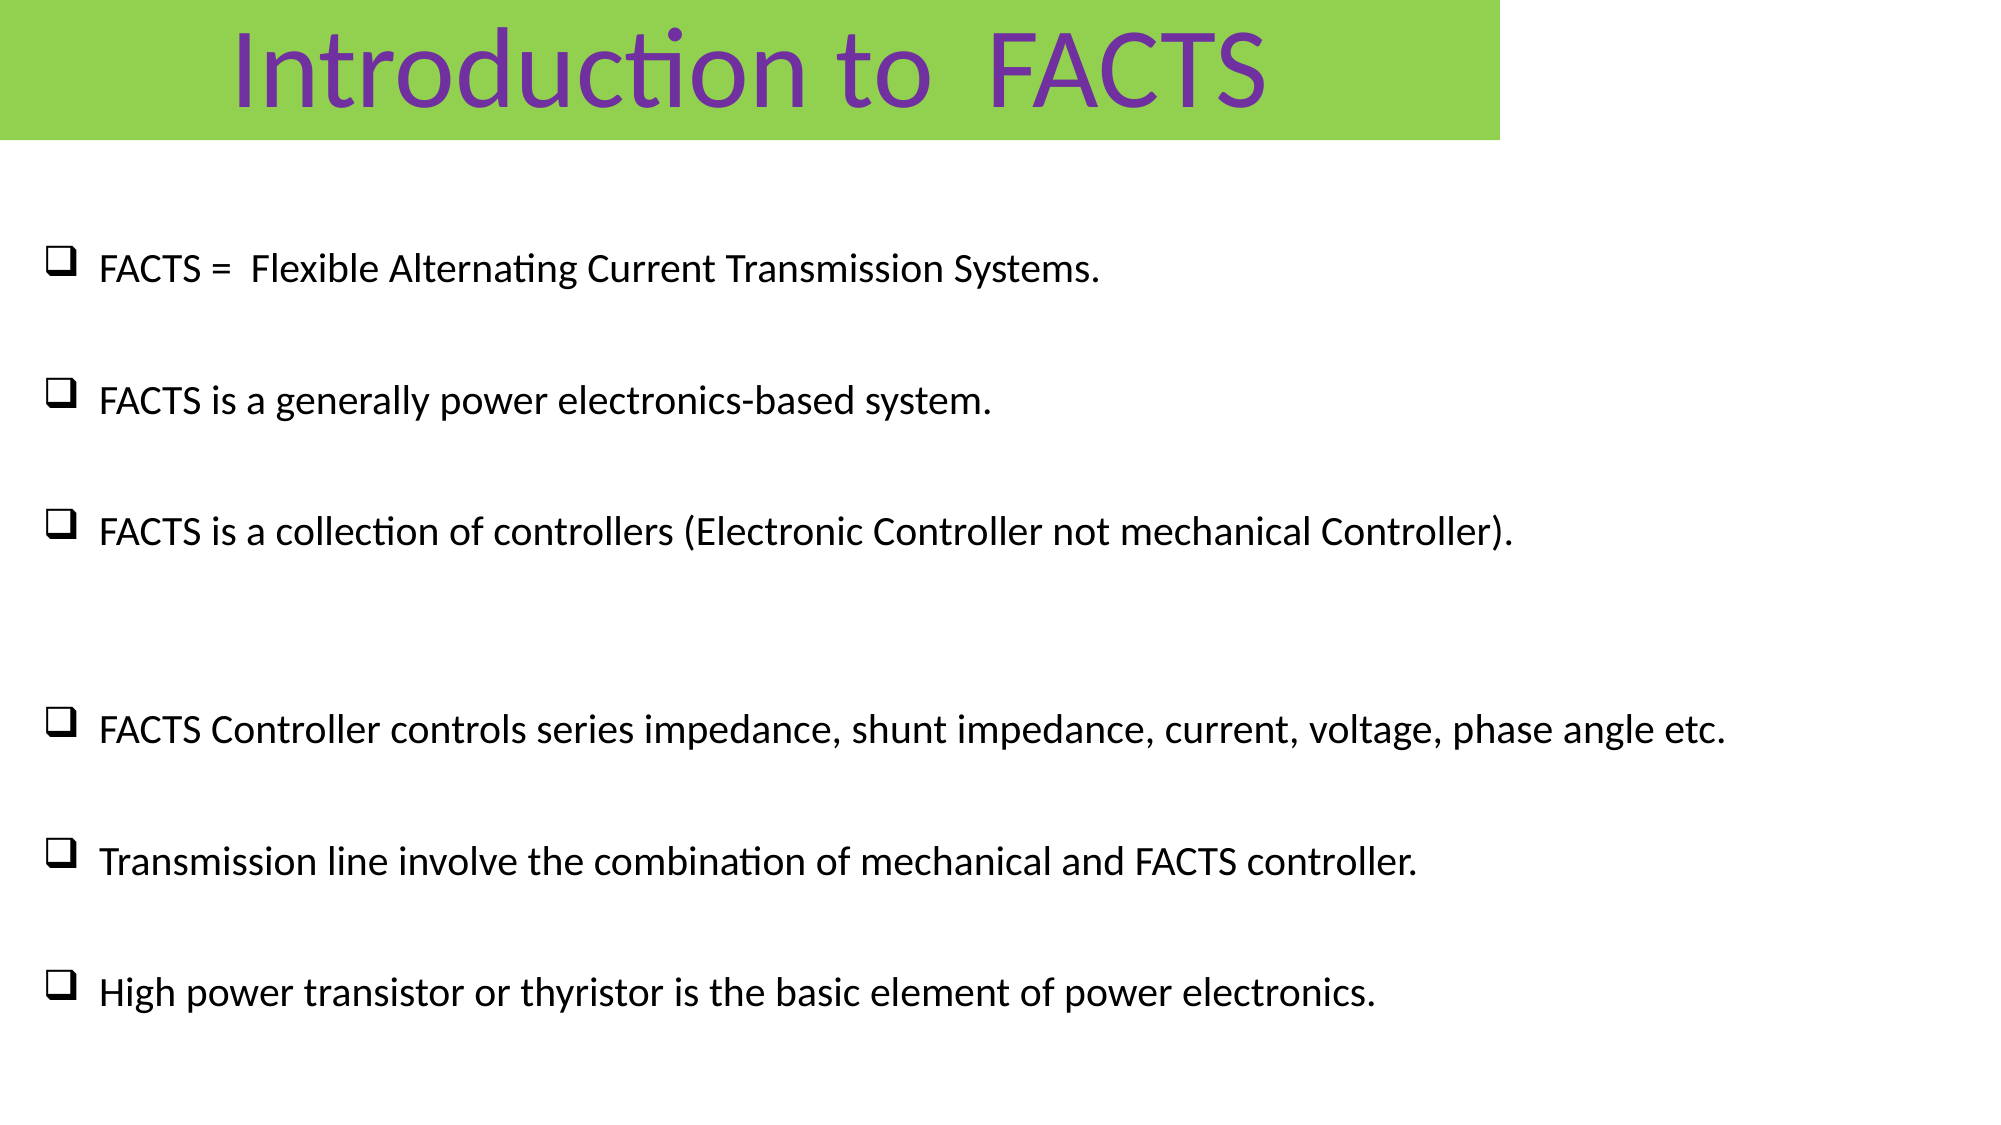

# Introduction to  FACTS
FACTS =  Flexible Alternating Current Transmission Systems.

FACTS is a generally power electronics-based system.

FACTS is a collection of controllers (Electronic Controller not mechanical Controller).

FACTS Controller controls series impedance, shunt impedance, current, voltage, phase angle etc.

Transmission line involve the combination of mechanical and FACTS controller.

High power transistor or thyristor is the basic element of power electronics.